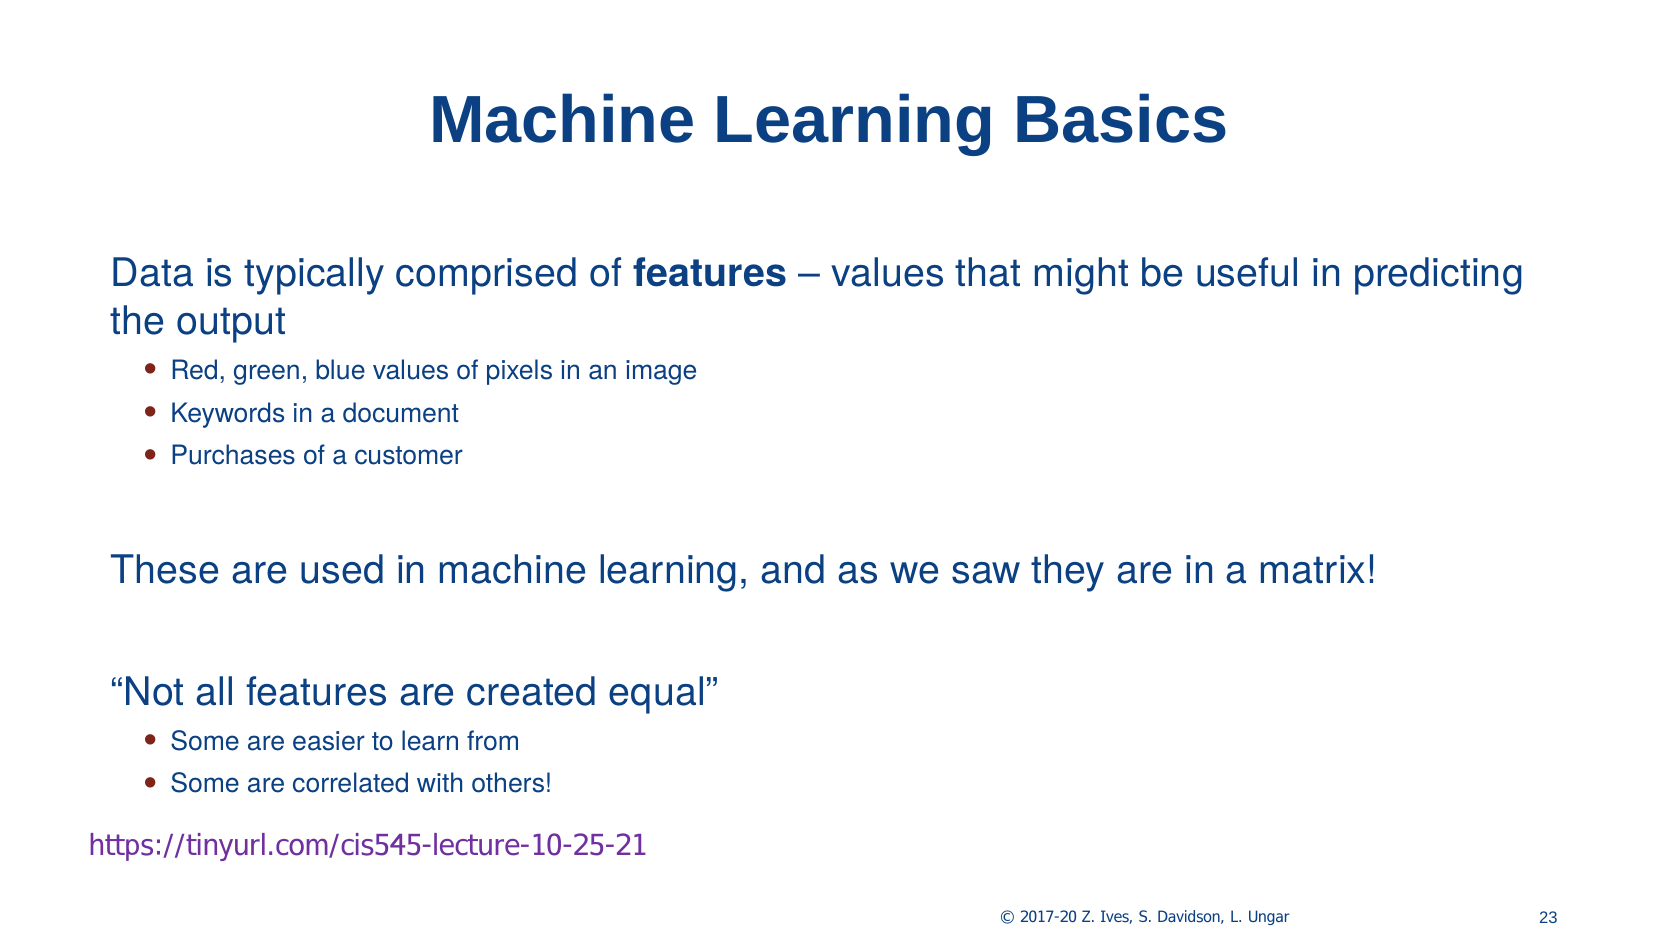

# Machine Learning Basics
Data is typically comprised of features – values that might be useful in predicting the output
Red, green, blue values of pixels in an image
Keywords in a document
Purchases of a customer

These are used in machine learning, and as we saw they are in a matrix!

“Not all features are created equal”
Some are easier to learn from
Some are correlated with others!
23